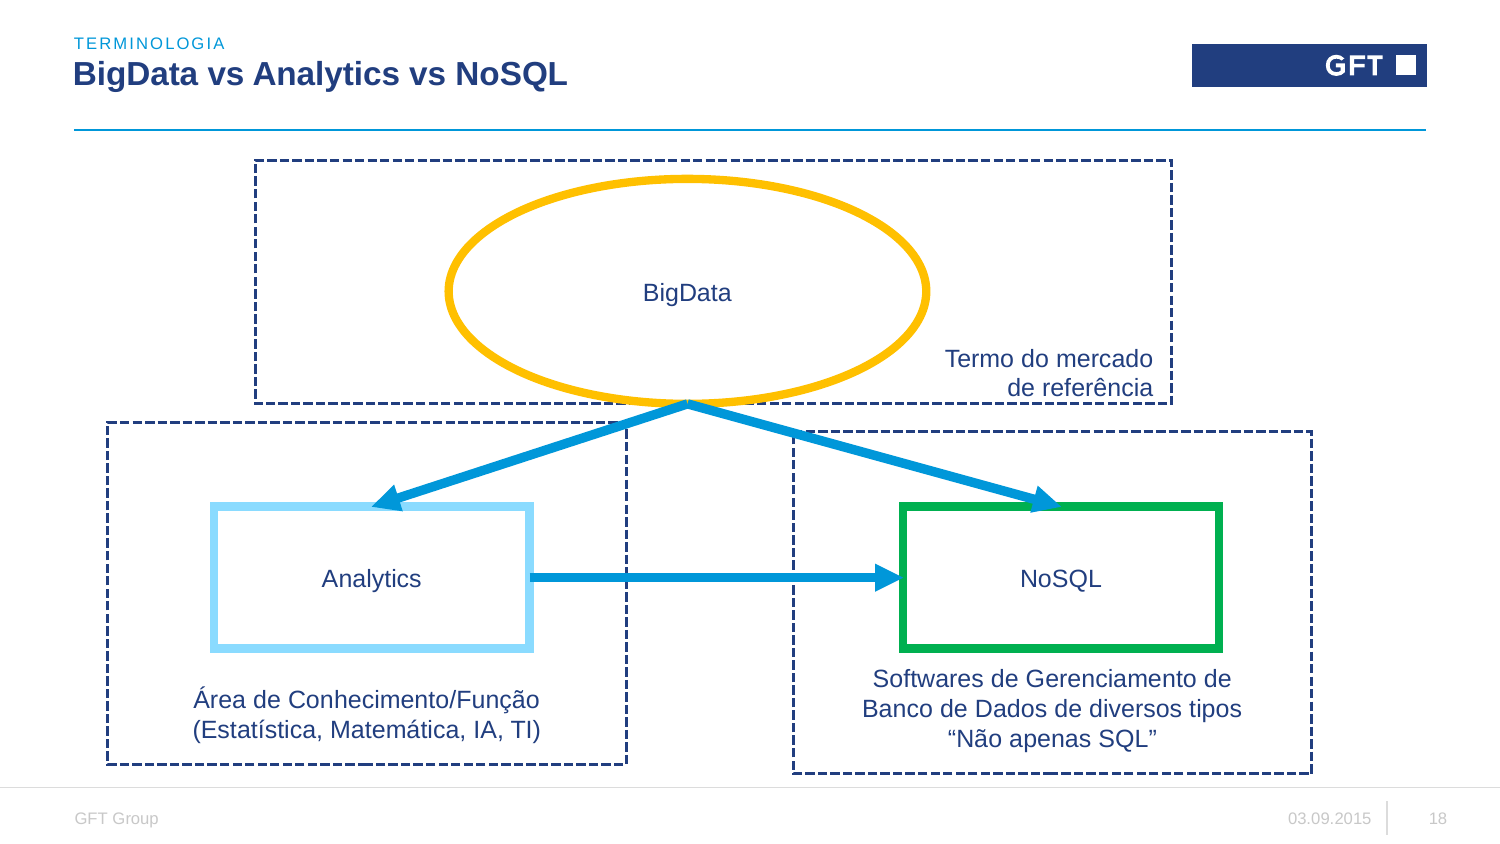

TERMINOLOGIA
# BigData vs Analytics vs NoSQL

Termo do mercado
de referência
BigData

Área de Conhecimento/Função
(Estatística, Matemática, IA, TI)

Softwares de Gerenciamento de
Banco de Dados de diversos tipos
“Não apenas SQL”
Analytics
NoSQL